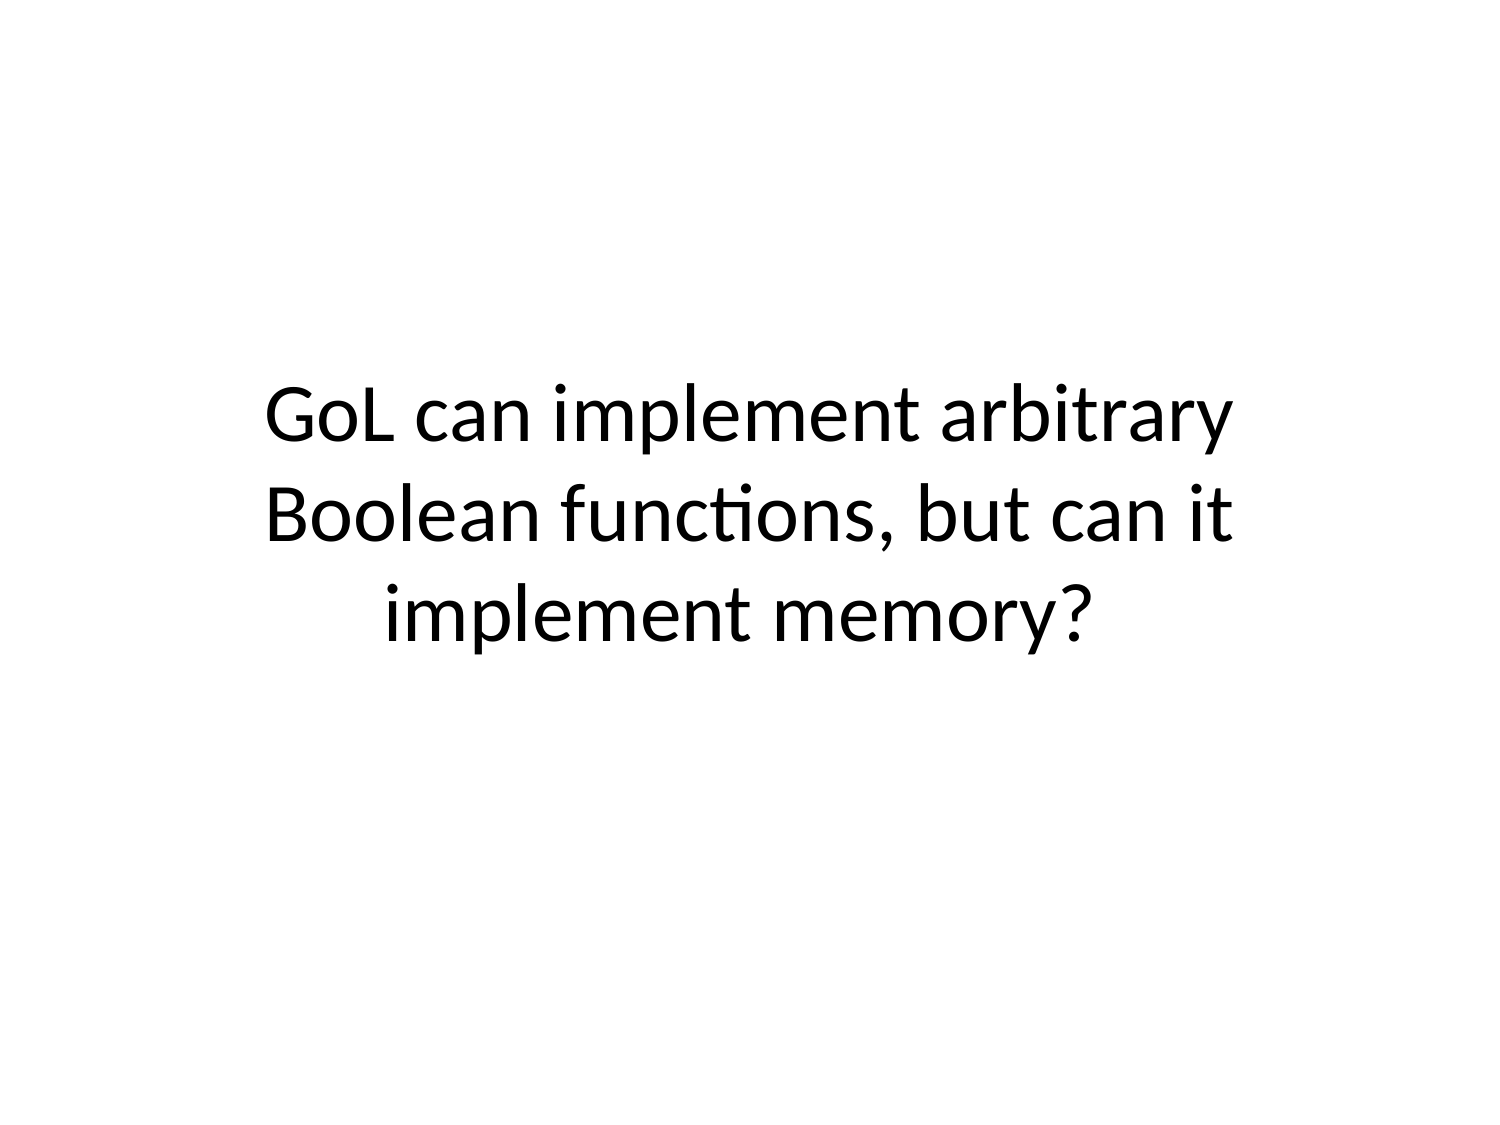

# GoL can implement arbitrary Boolean functions, but can it implement memory?